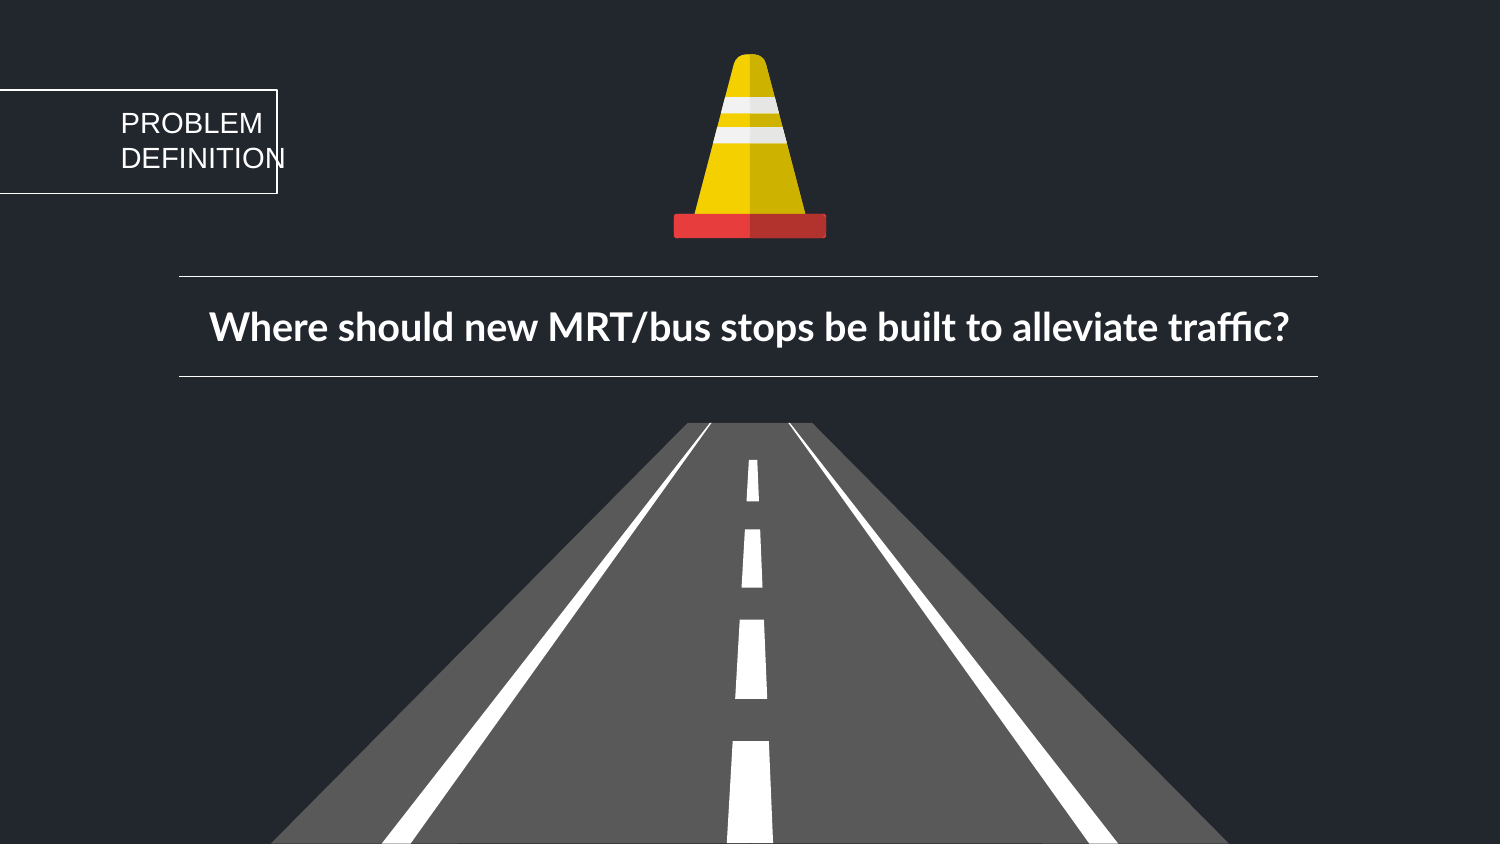

# PROBLEM
DEFINITION
Where should new MRT/bus stops be built to alleviate traffic?